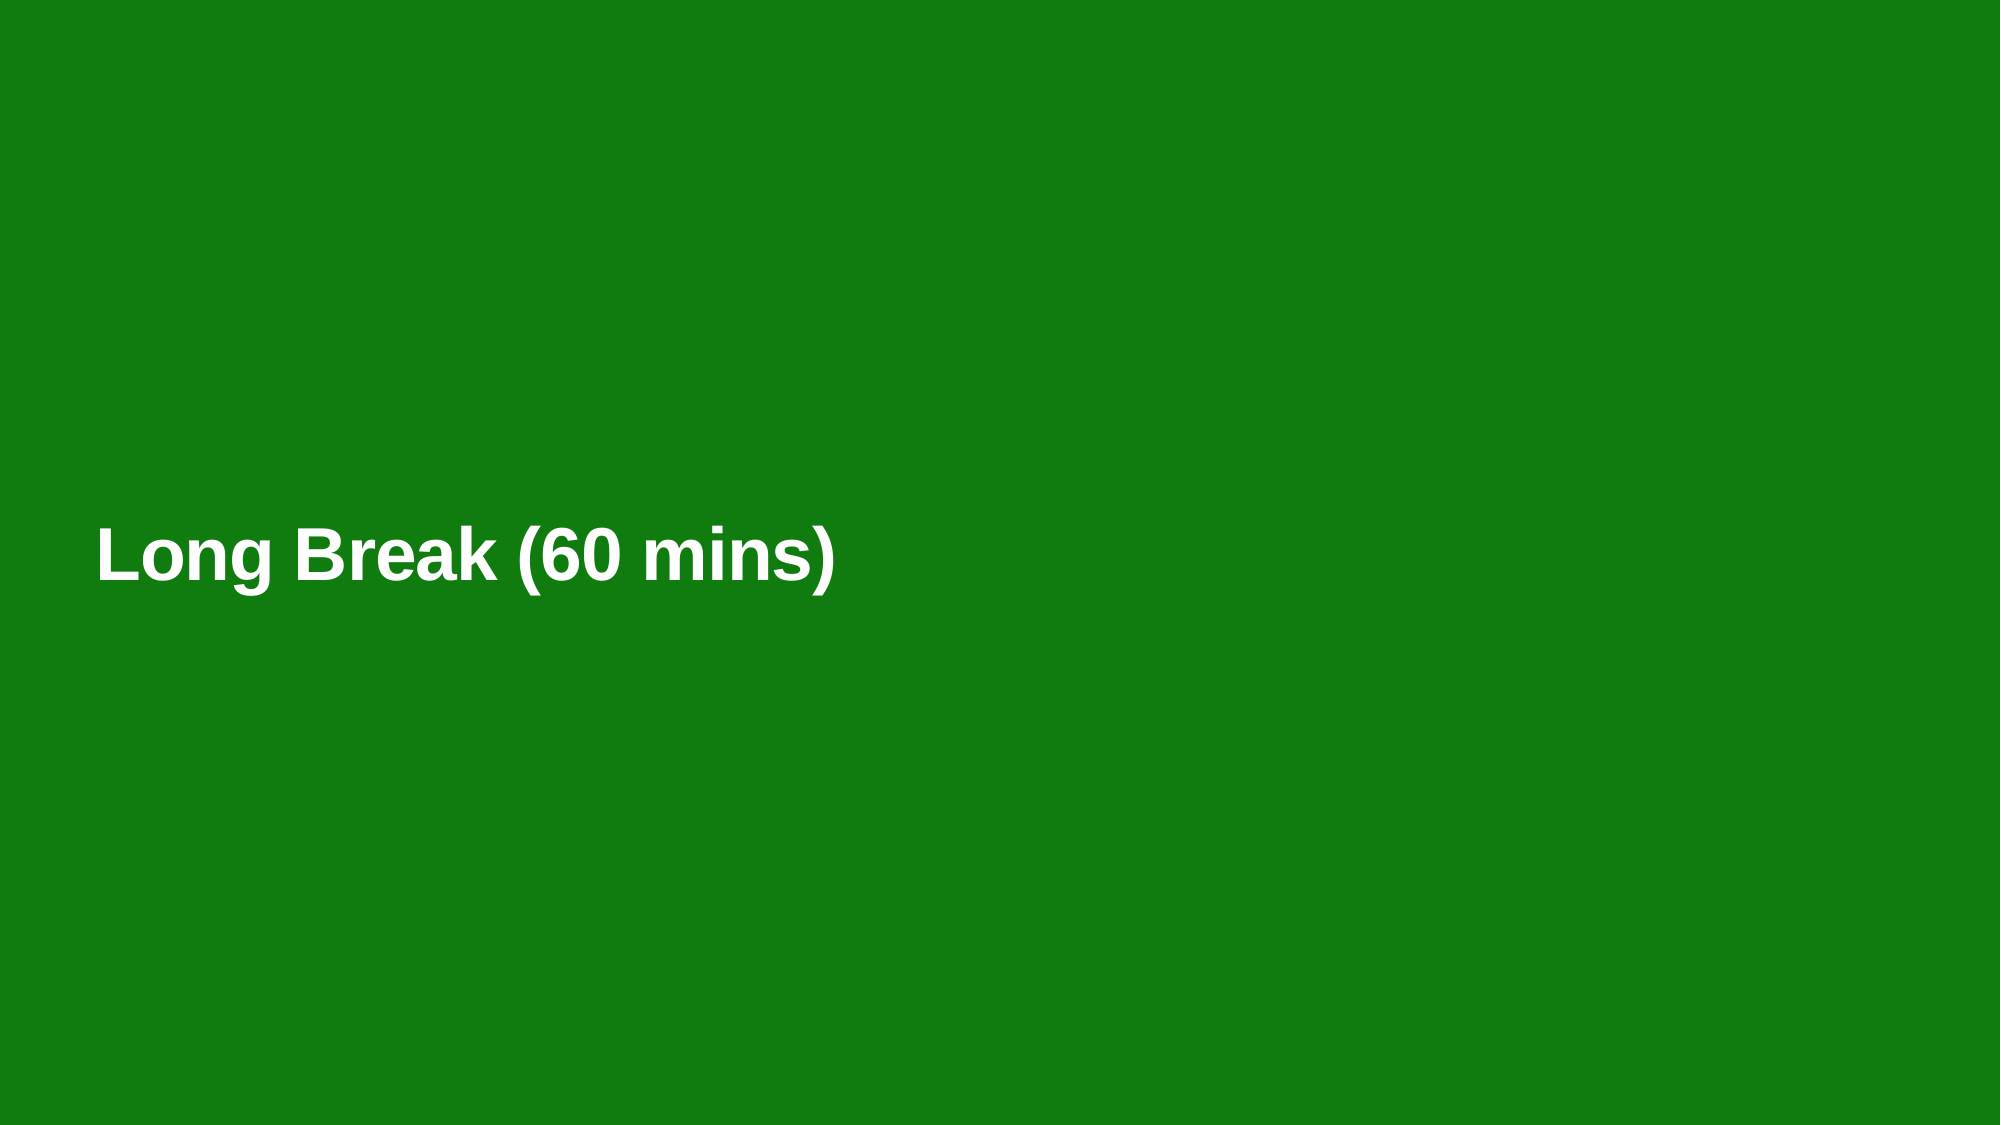

Thank You slide
#
Long Break (60 mins)